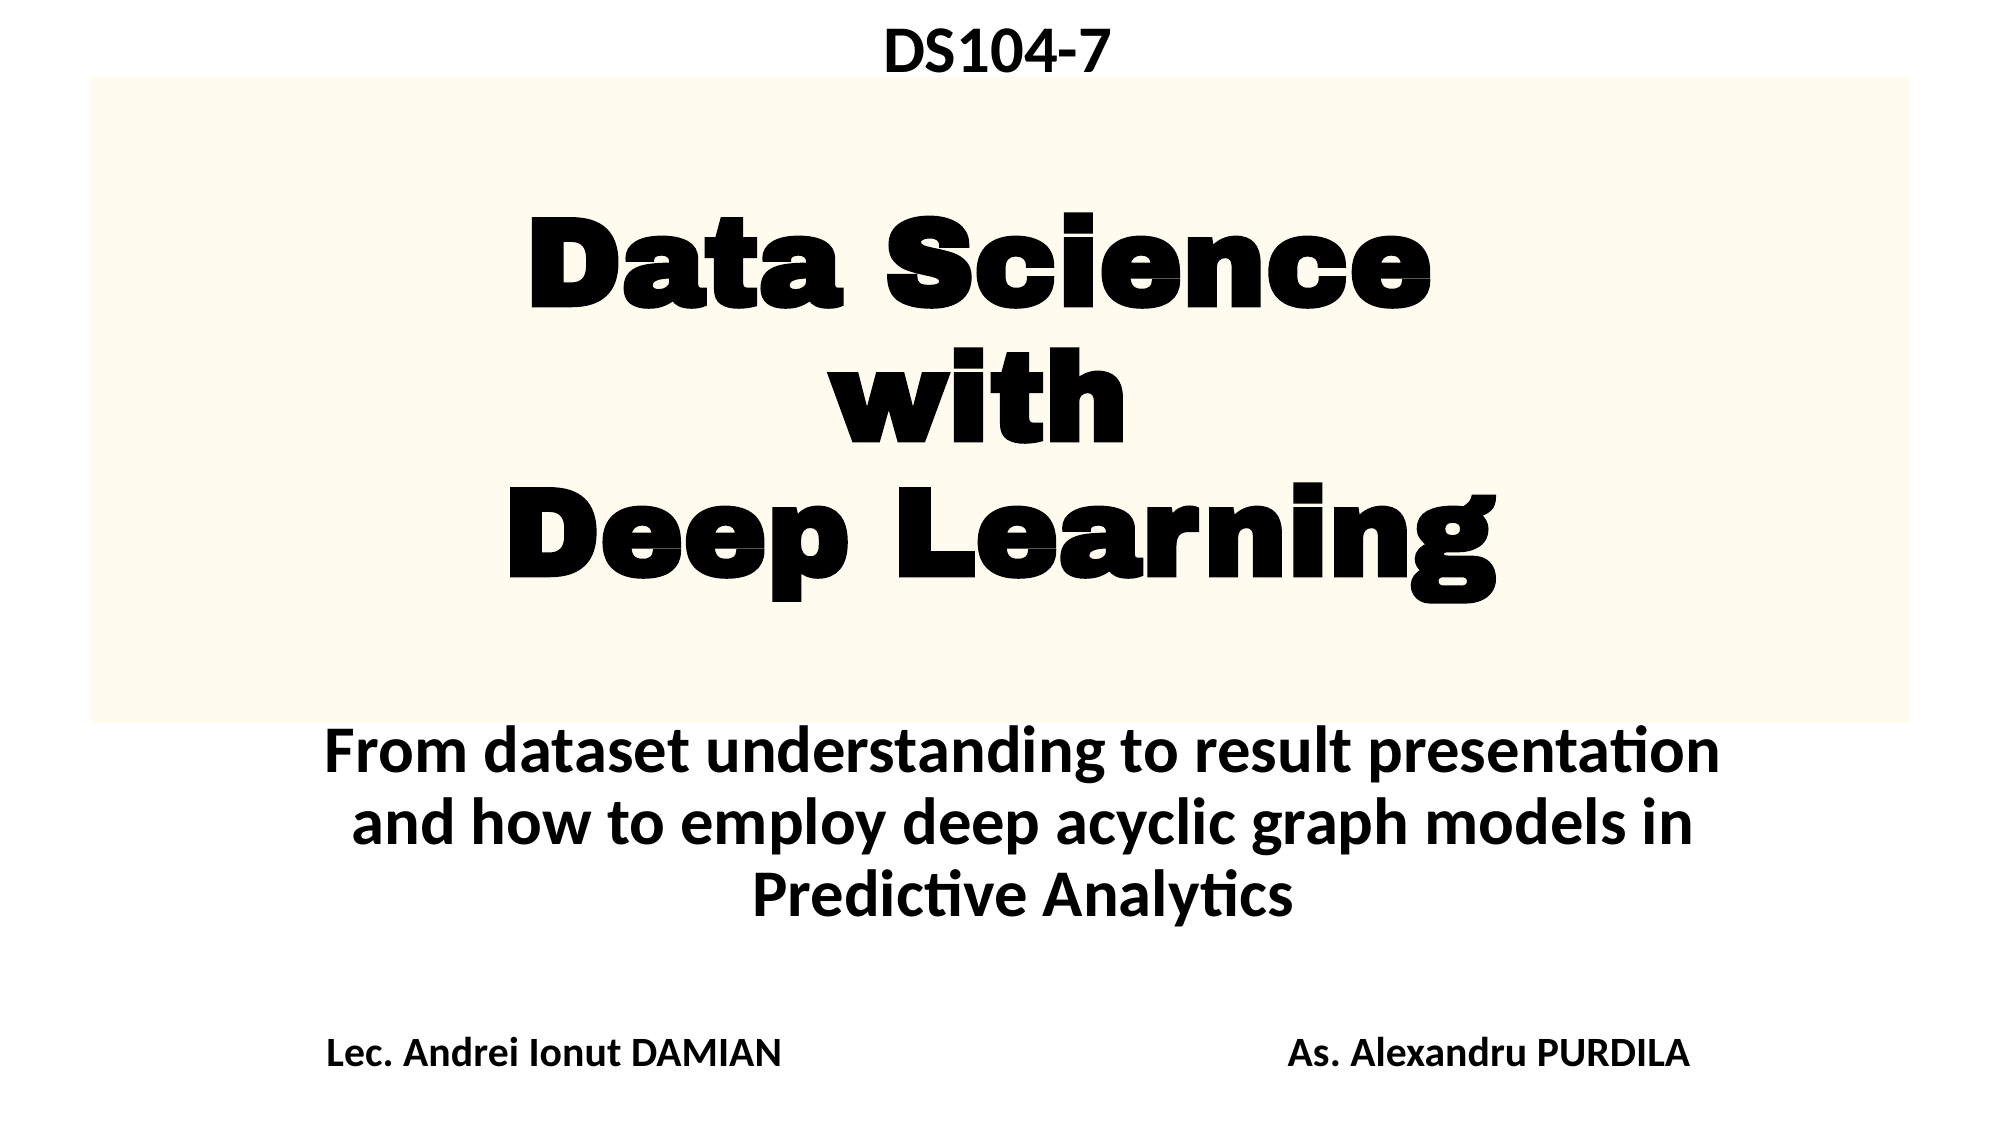

DS104-7
# Data Science with Deep Learning
From dataset understanding to result presentation and how to employ deep acyclic graph models in Predictive Analytics
Lec. Andrei Ionut DAMIAN
As. Alexandru PURDILA